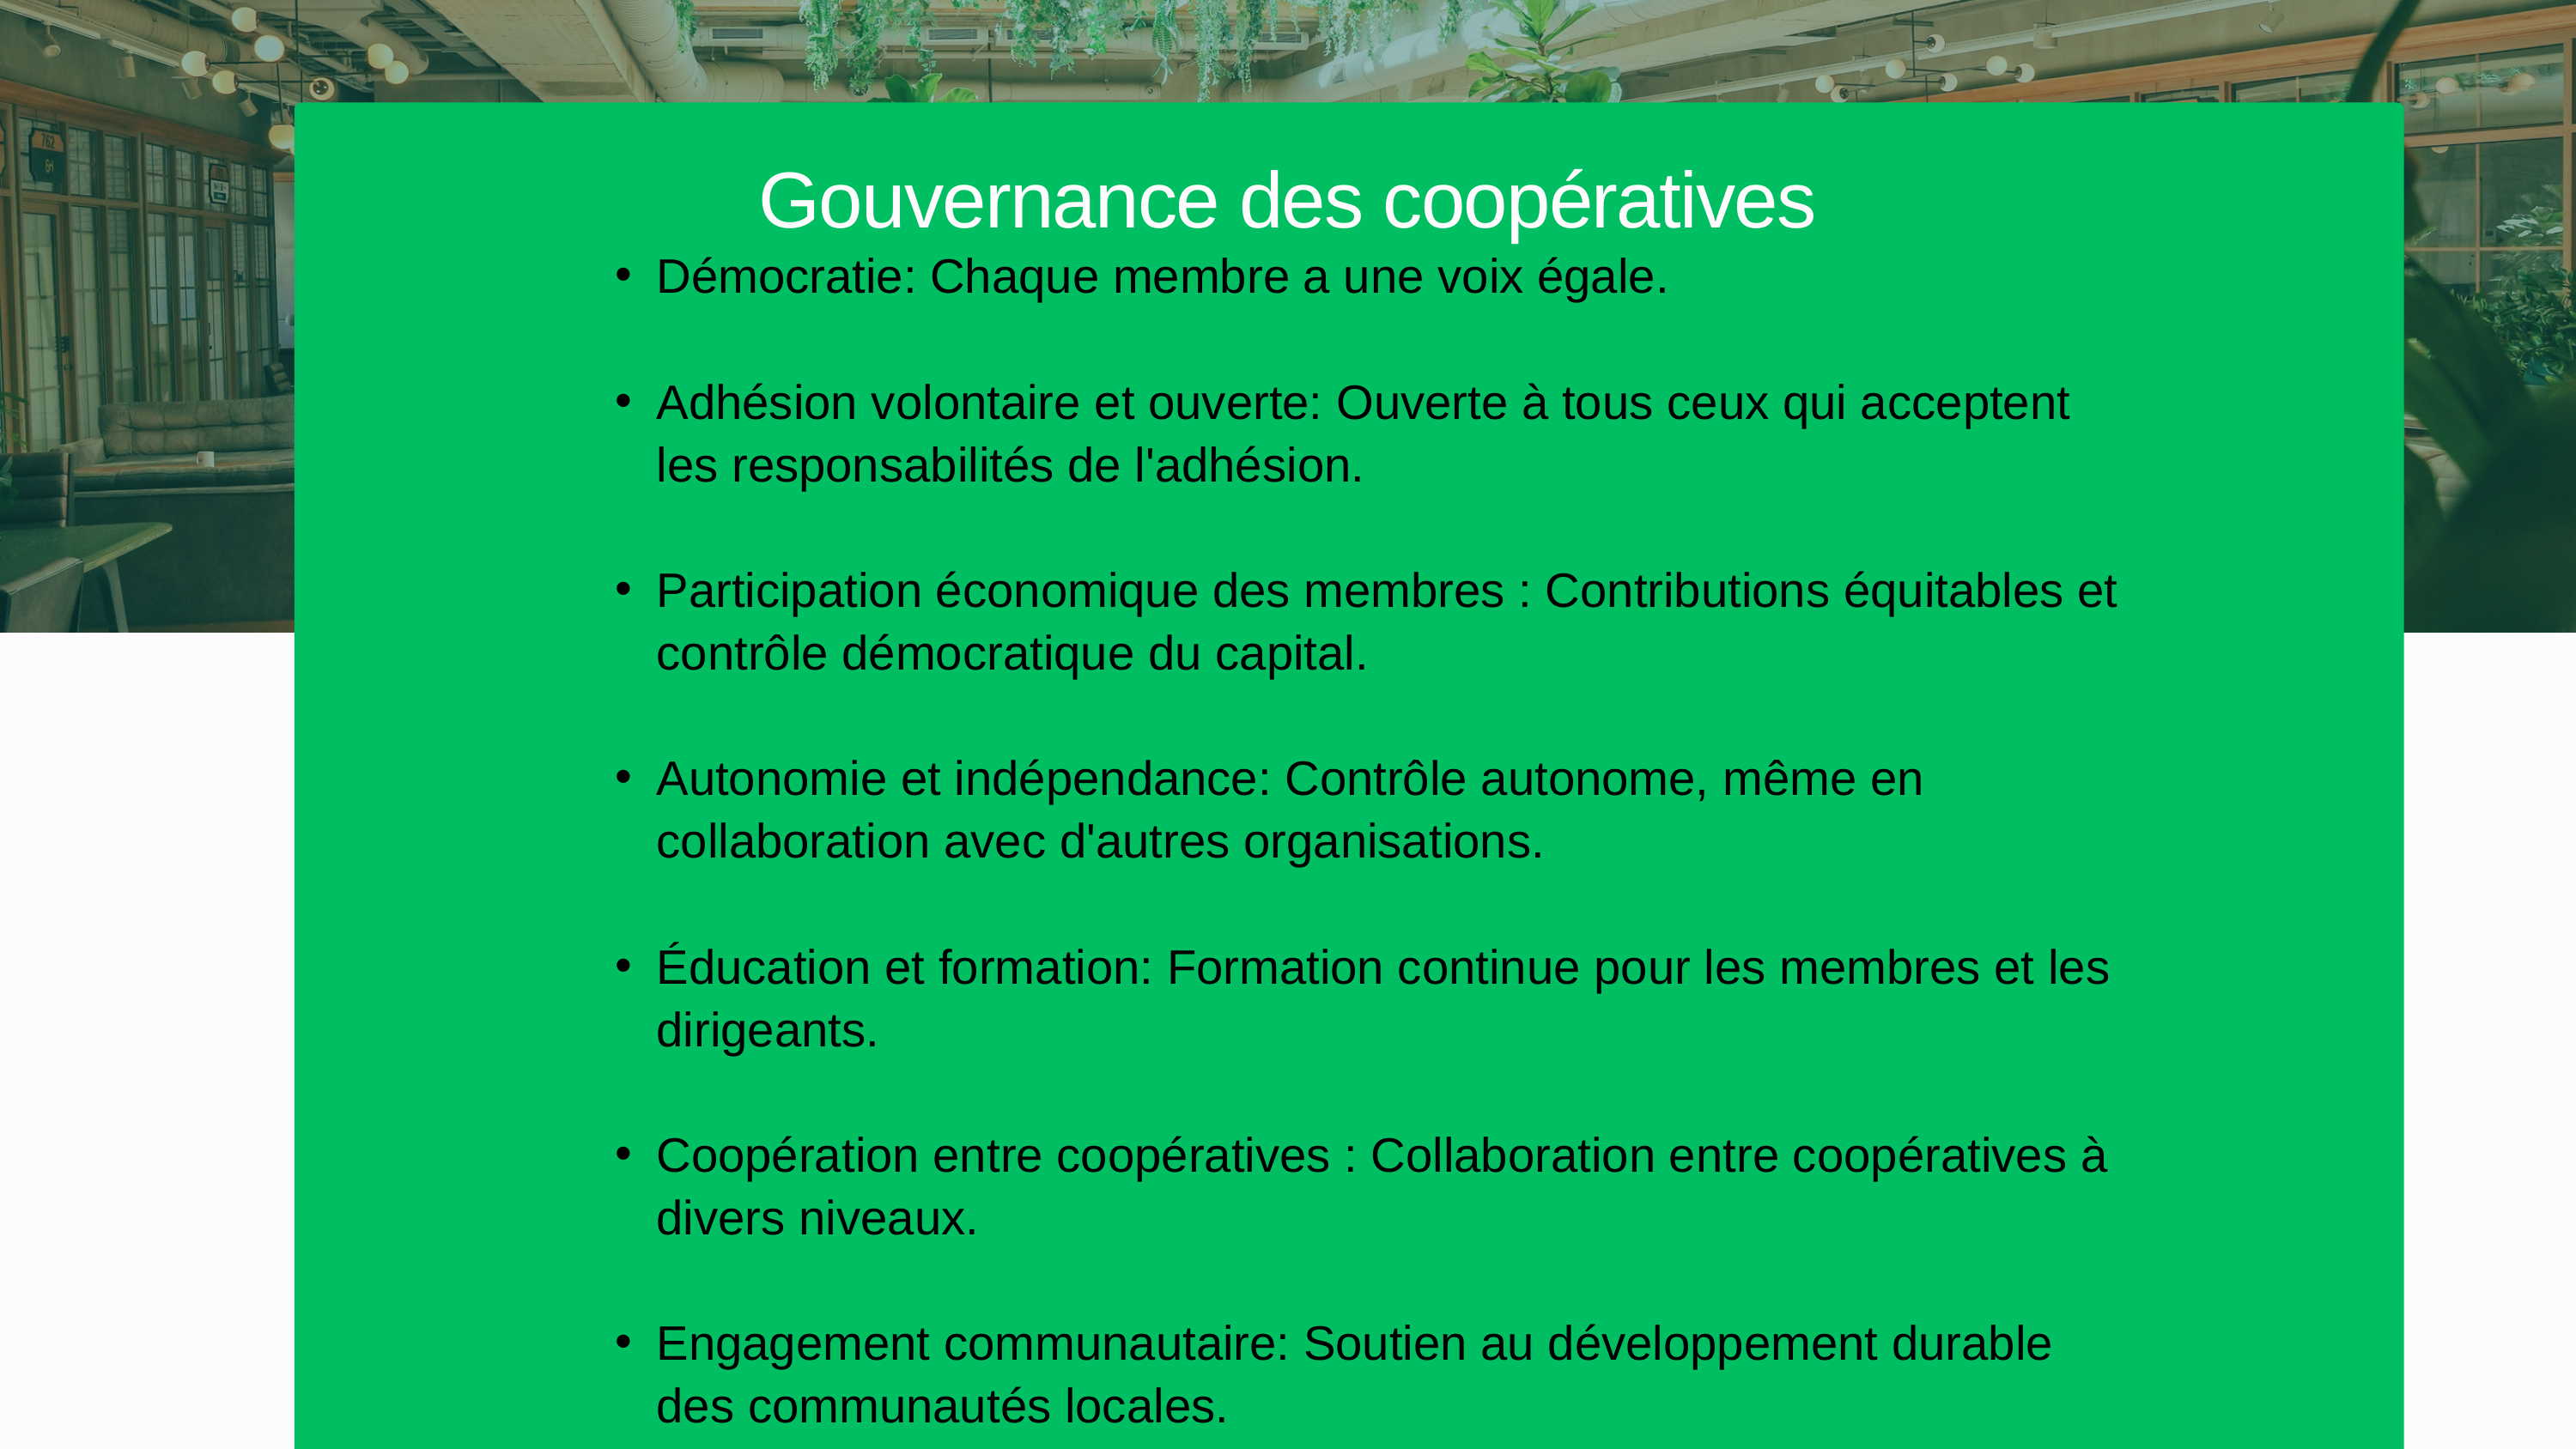

Gouvernance des coopératives
Démocratie: Chaque membre a une voix égale.

Adhésion volontaire et ouverte: Ouverte à tous ceux qui acceptent les responsabilités de l'adhésion.

Participation économique des membres : Contributions équitables et contrôle démocratique du capital.

Autonomie et indépendance: Contrôle autonome, même en collaboration avec d'autres organisations.

Éducation et formation: Formation continue pour les membres et les dirigeants.

Coopération entre coopératives : Collaboration entre coopératives à divers niveaux.

Engagement communautaire: Soutien au développement durable des communautés locales.